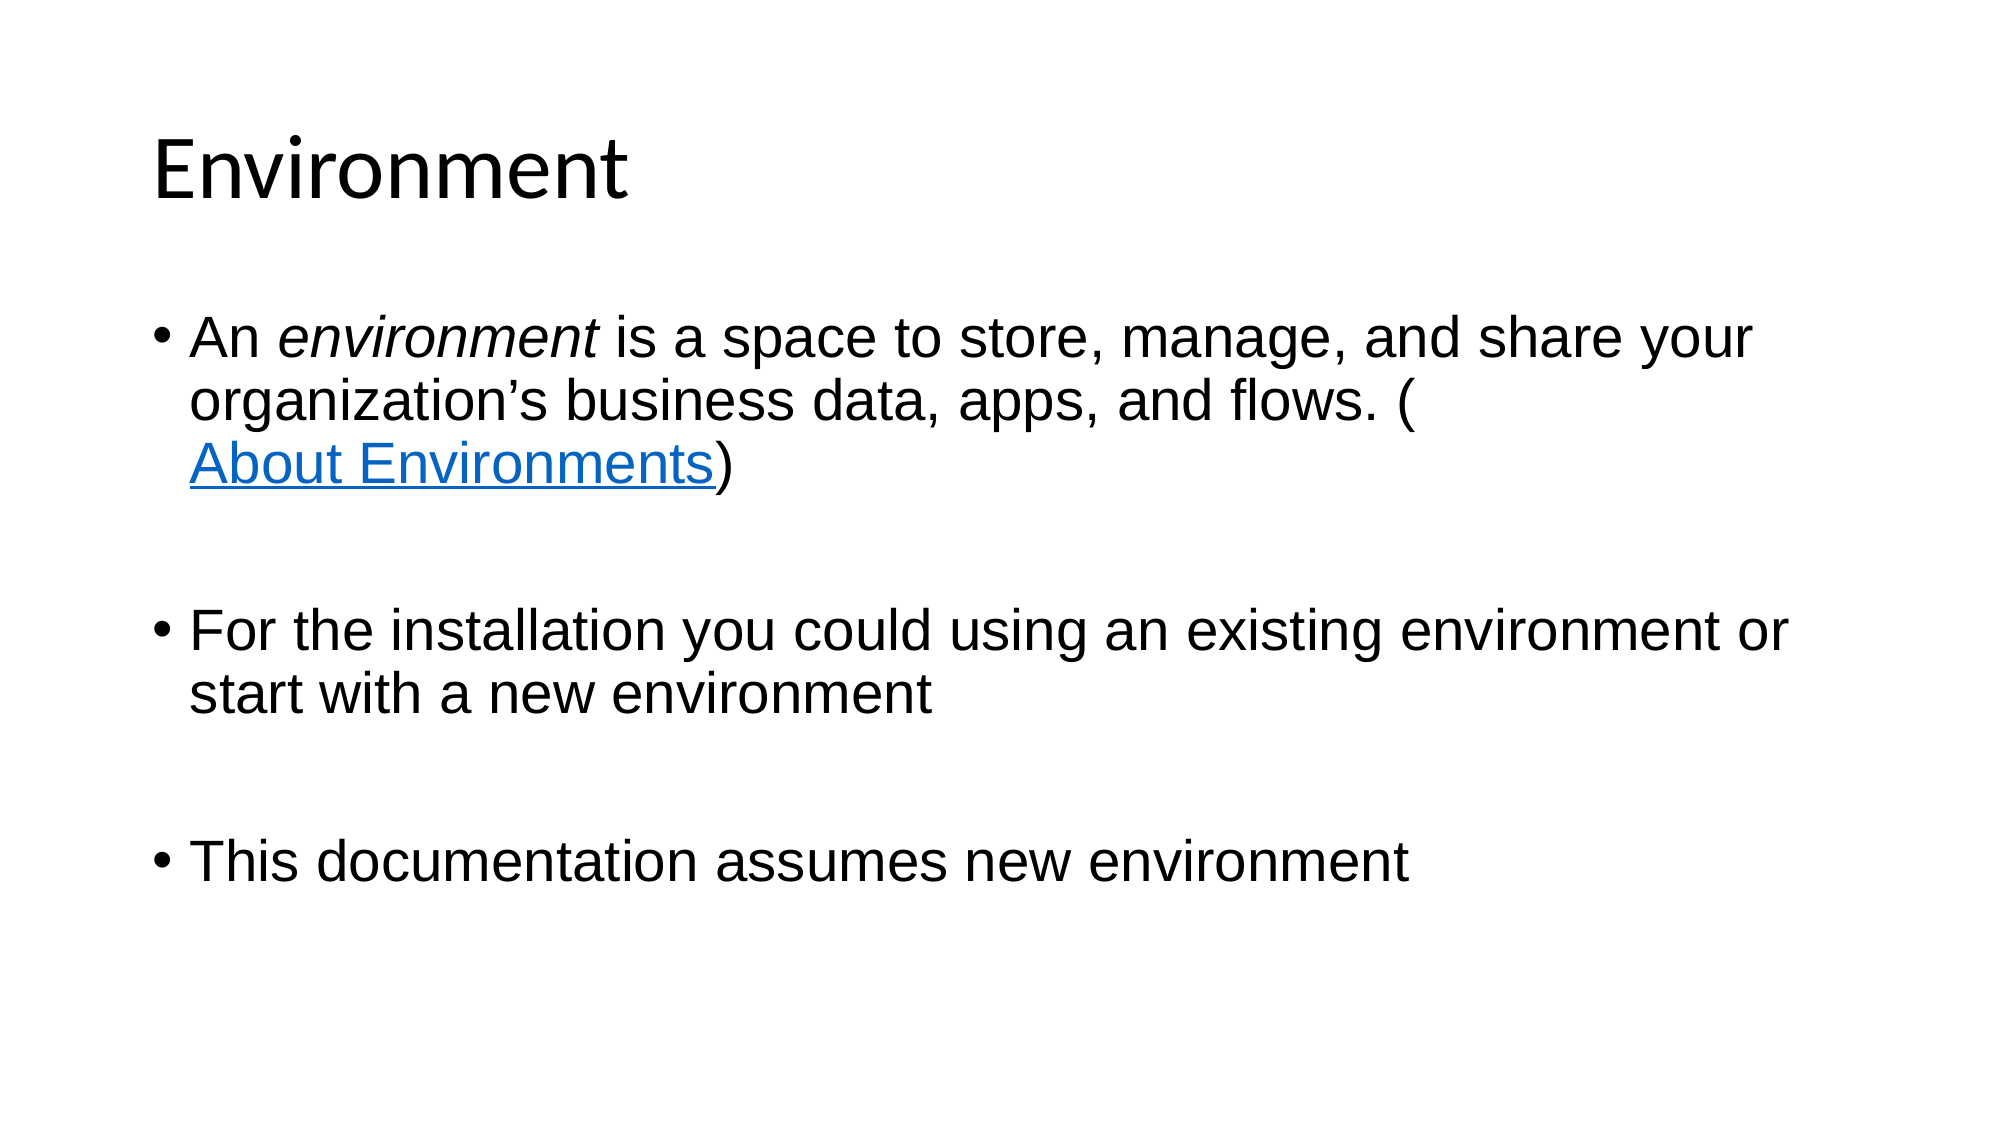

# Environment
An environment is a space to store, manage, and share your organization’s business data, apps, and flows. (About Environments)

For the installation you could using an existing environment or start with a new environment

This documentation assumes new environment